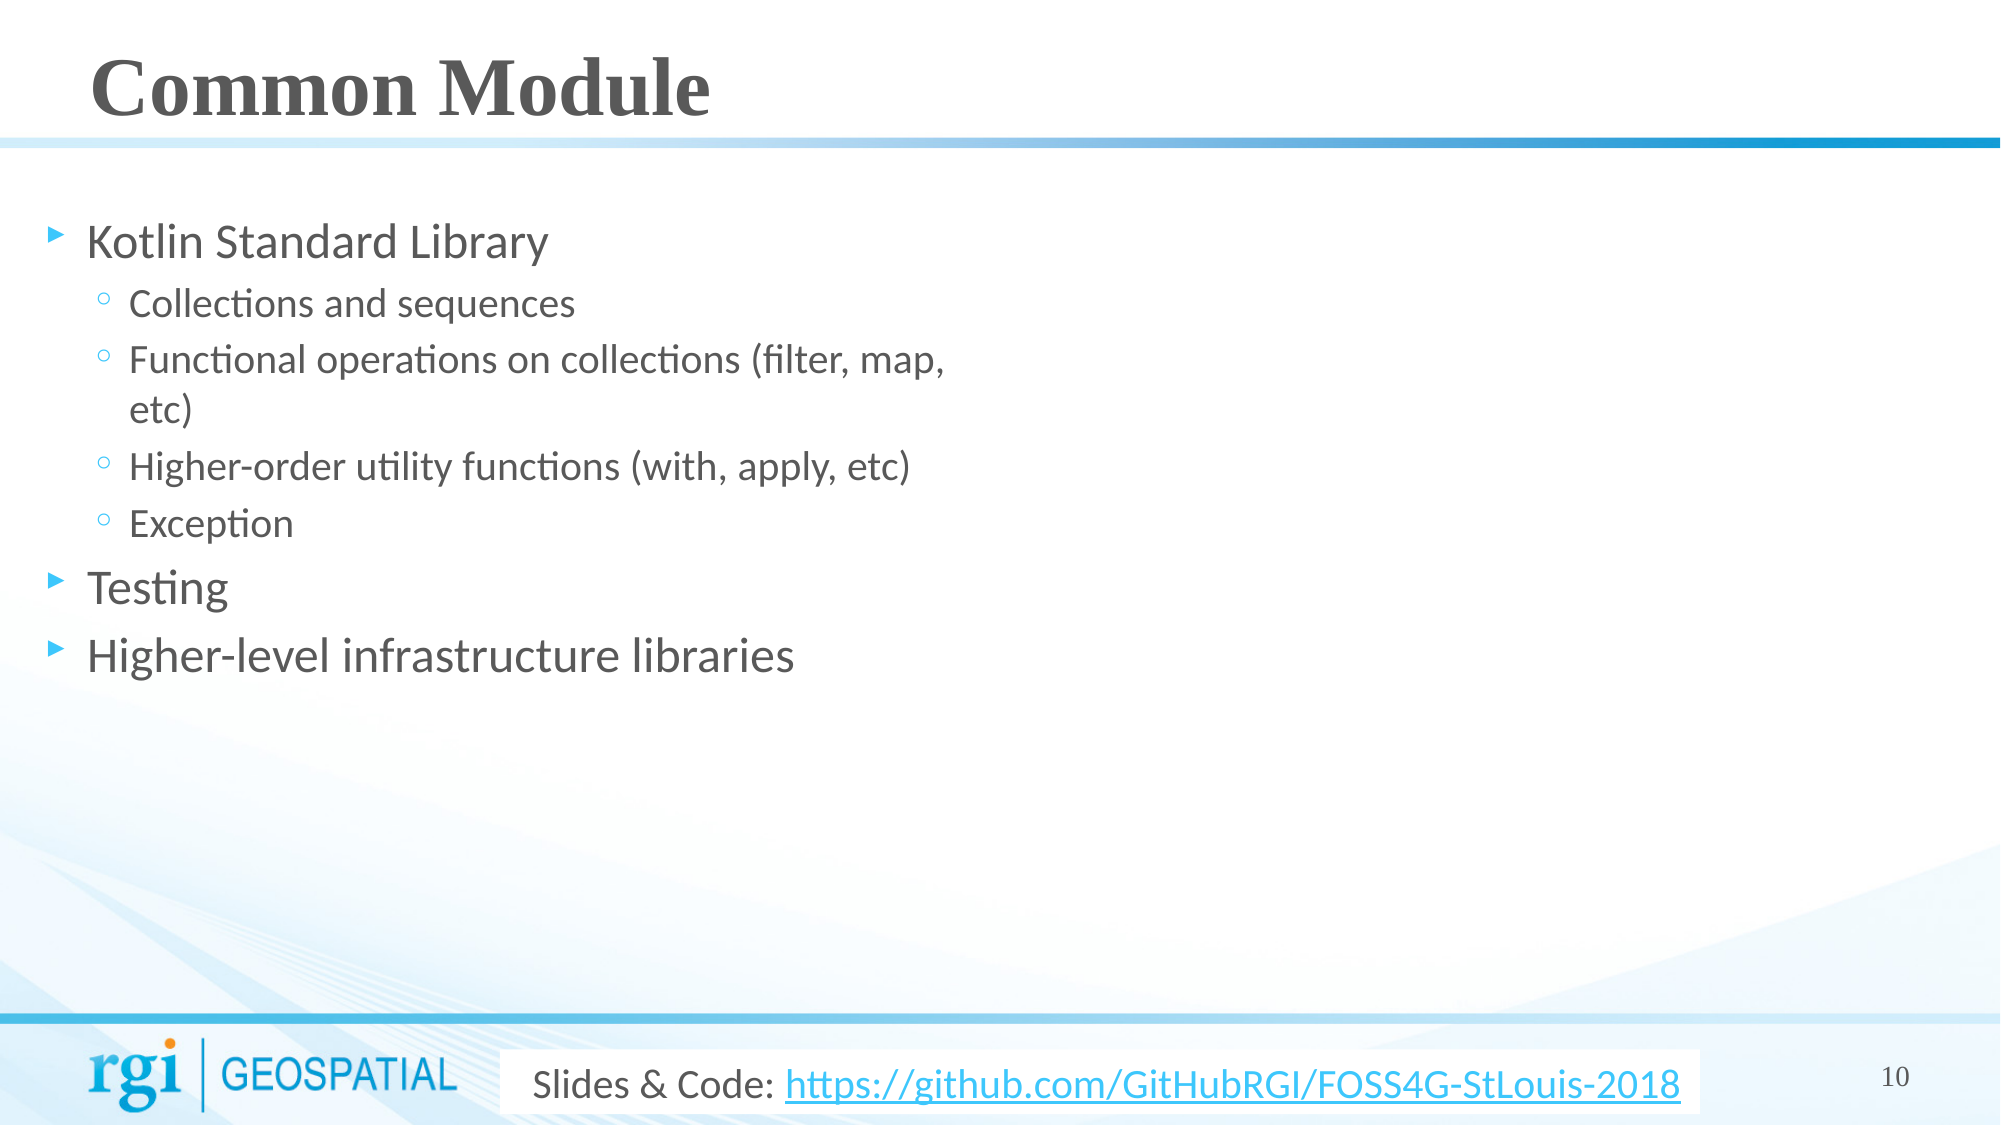

Common Module
Kotlin Standard Library
Collections and sequences
Functional operations on collections (filter, map, etc)
Higher-order utility functions (with, apply, etc)
Exception
Testing
Higher-level infrastructure libraries
Slides & Code: https://github.com/GitHubRGI/FOSS4G-StLouis-2018